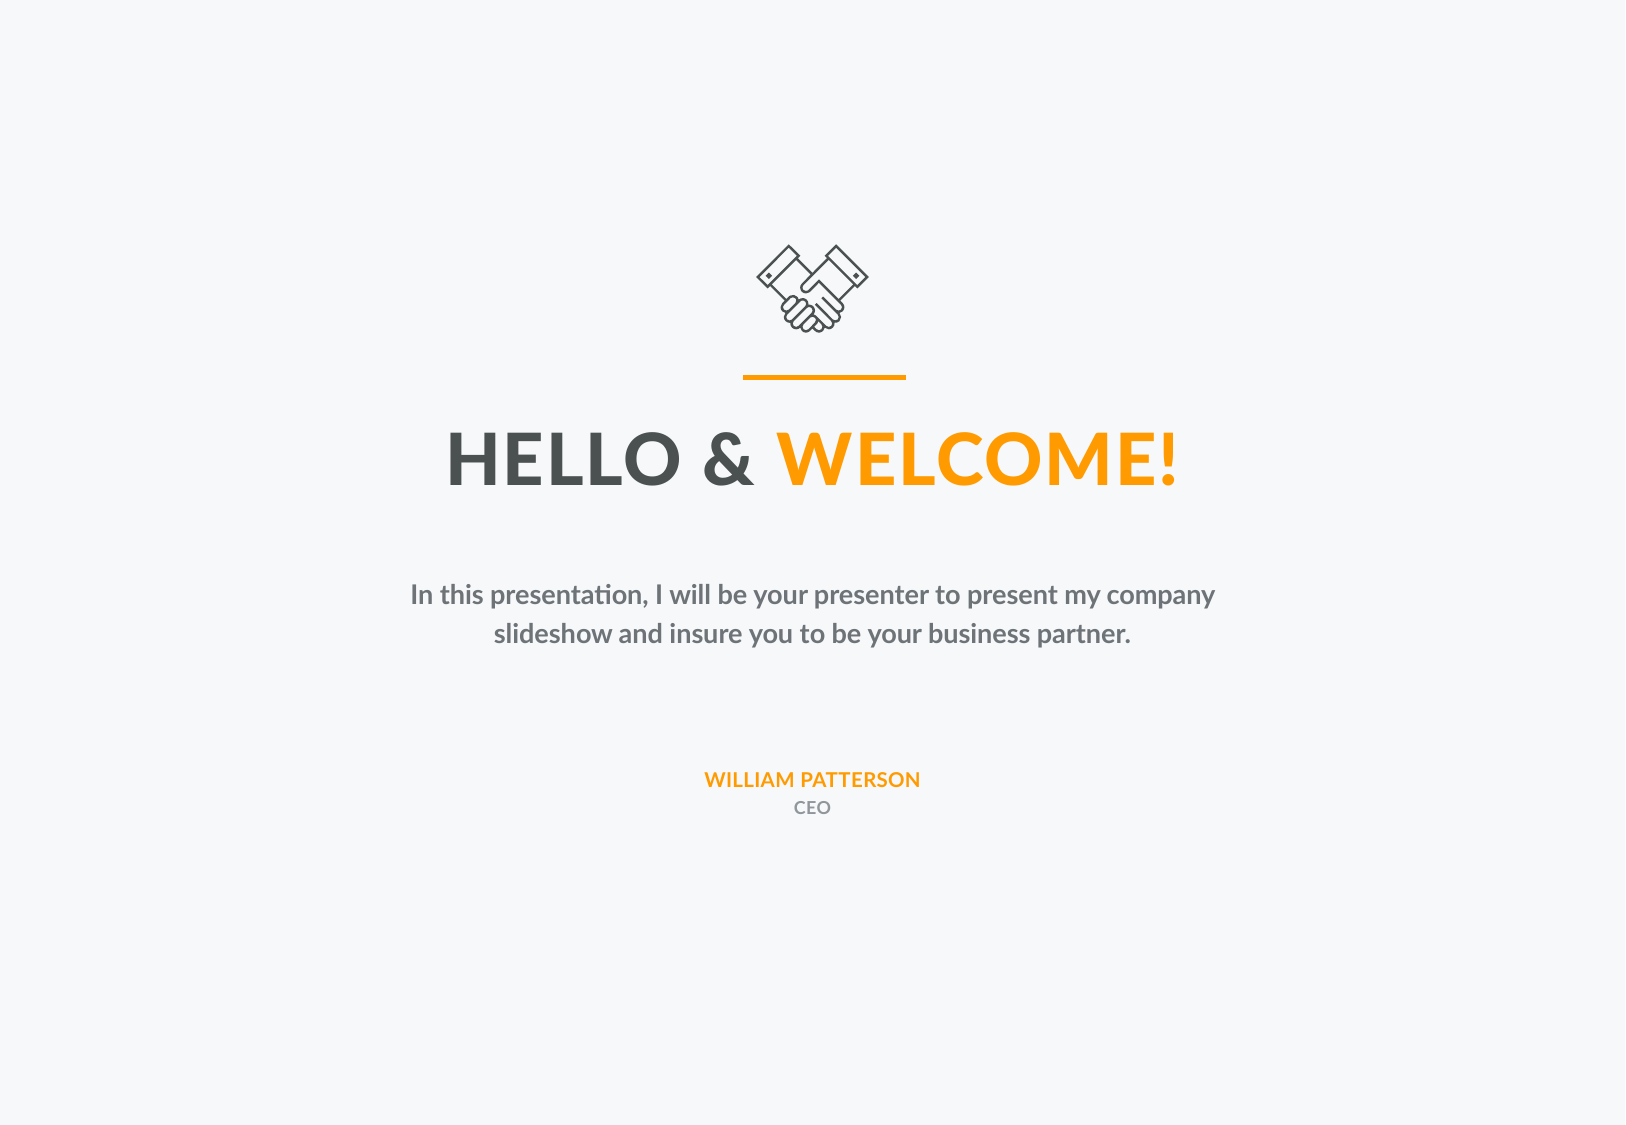

HELLO & Welcome!
In this presentation, I will be your presenter to present my company slideshow and insure you to be your business partner.
William Patterson
CEO